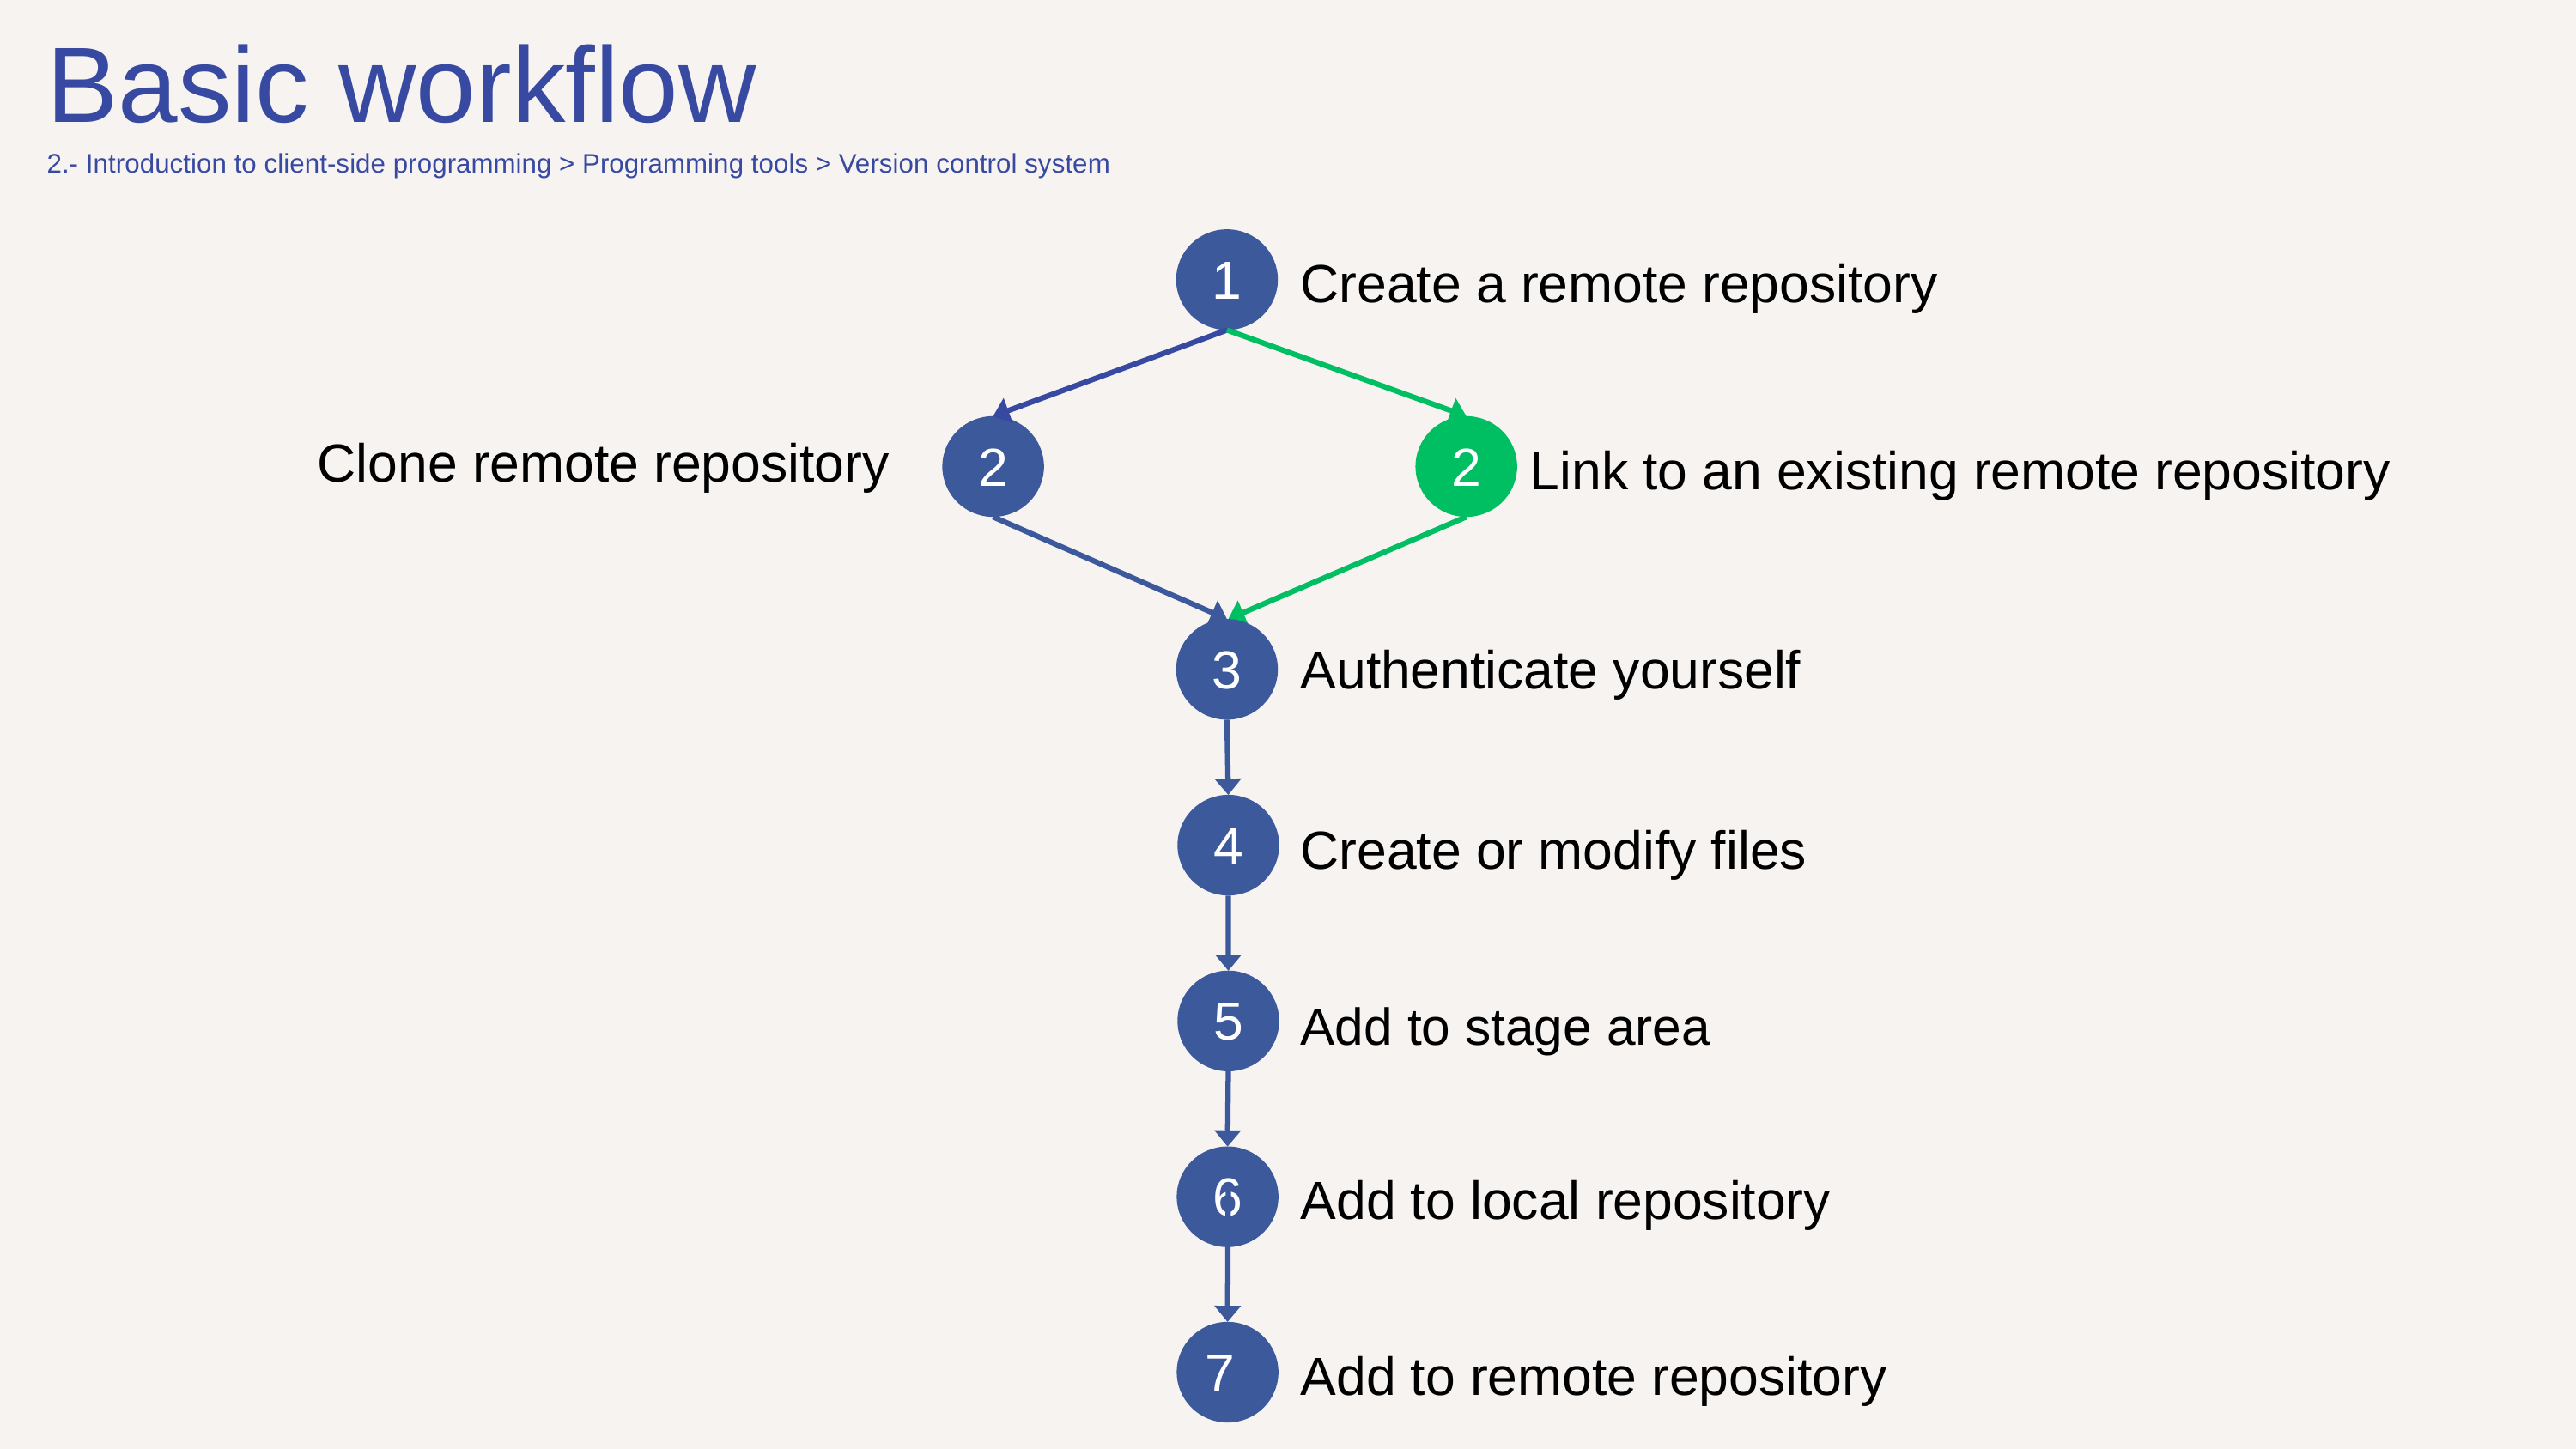

Basic workflow
2.- Introduction to client-side programming > Programming tools > Version control system

1
Create a remote repository

Clone remote repository

2

2
Link to an existing remote repository

Authenticate yourself

3

4
Create or modify files

5
Add to stage area

6
Add to local repository

7
Add to remote repository